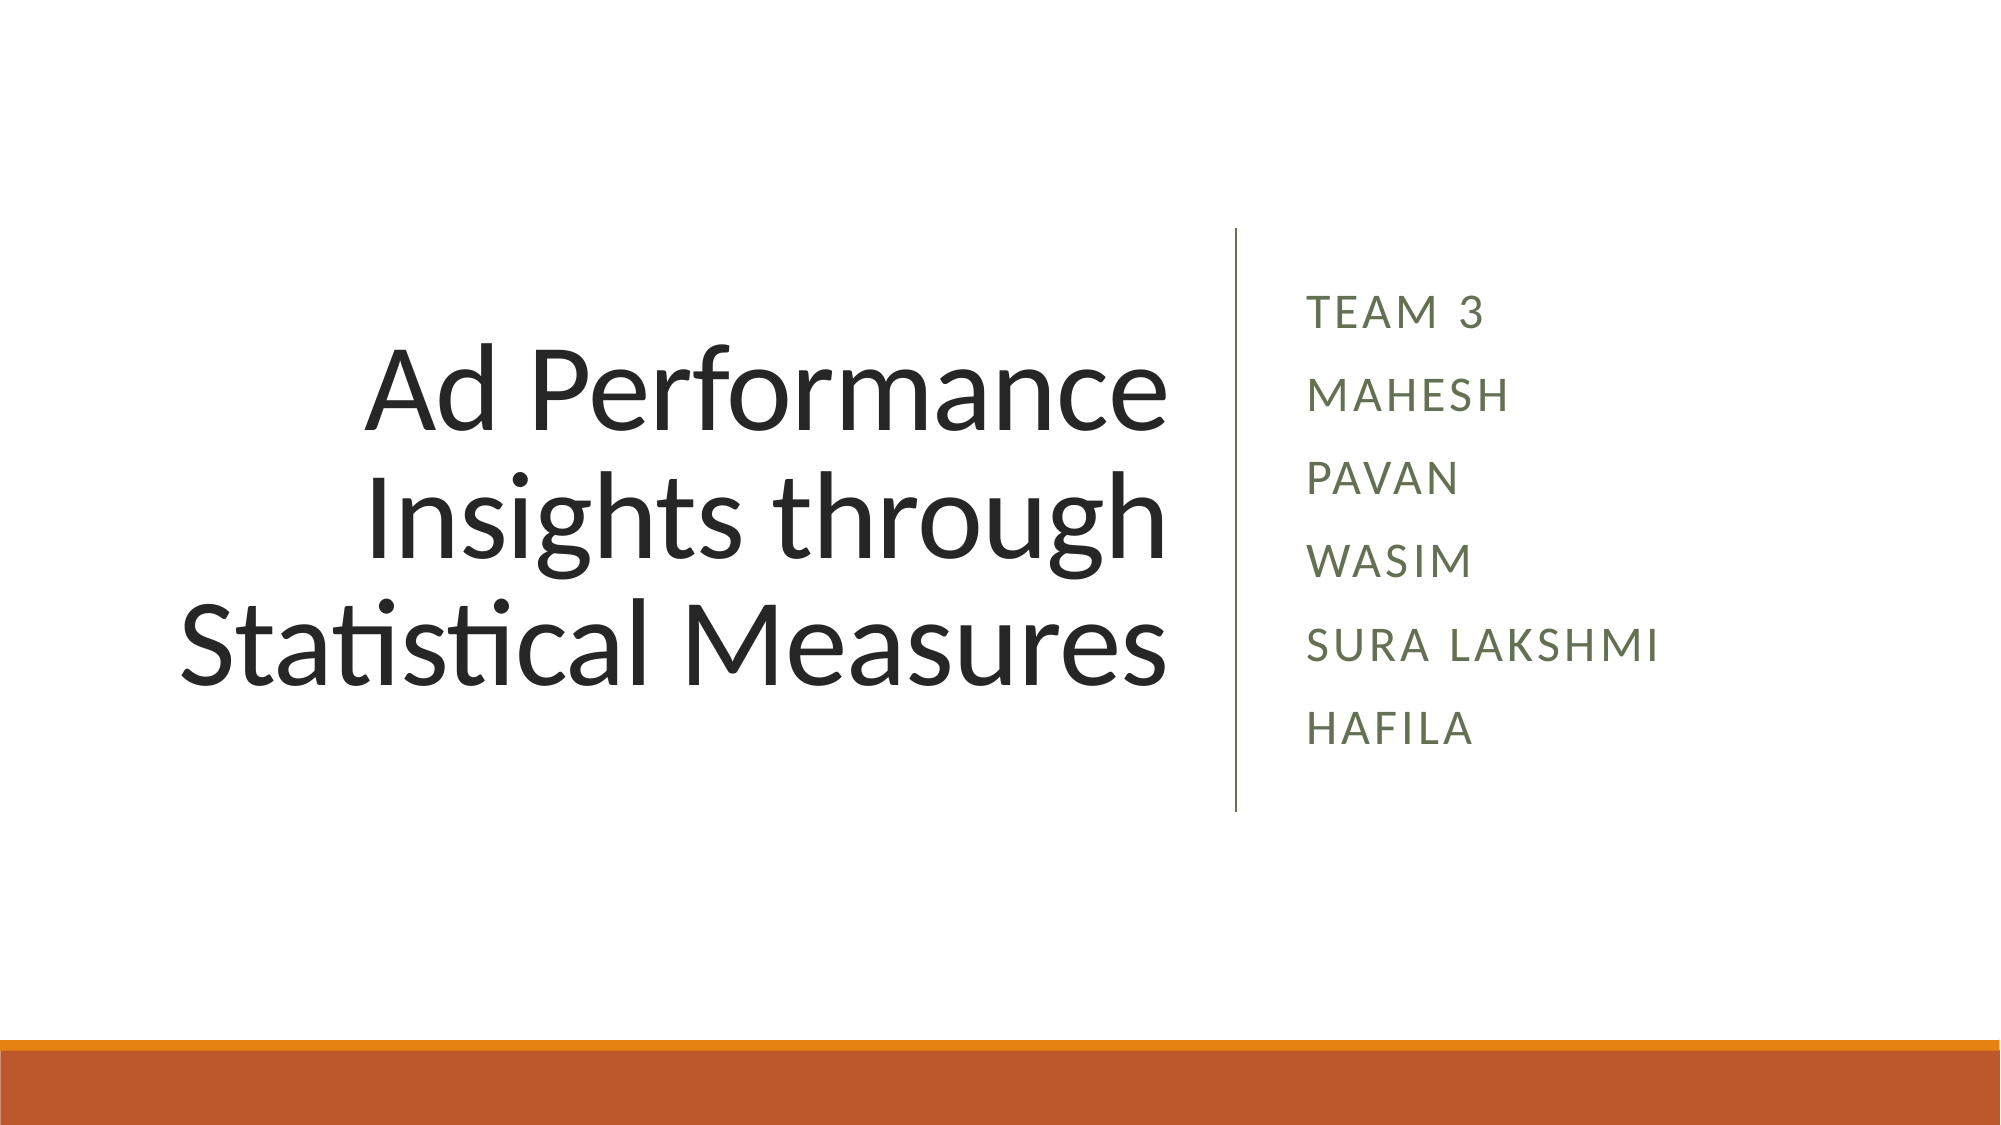

# Ad Performance Insights through Statistical Measures
Team 3
Mahesh
Pavan
Wasim
Sura Lakshmi
Hafila